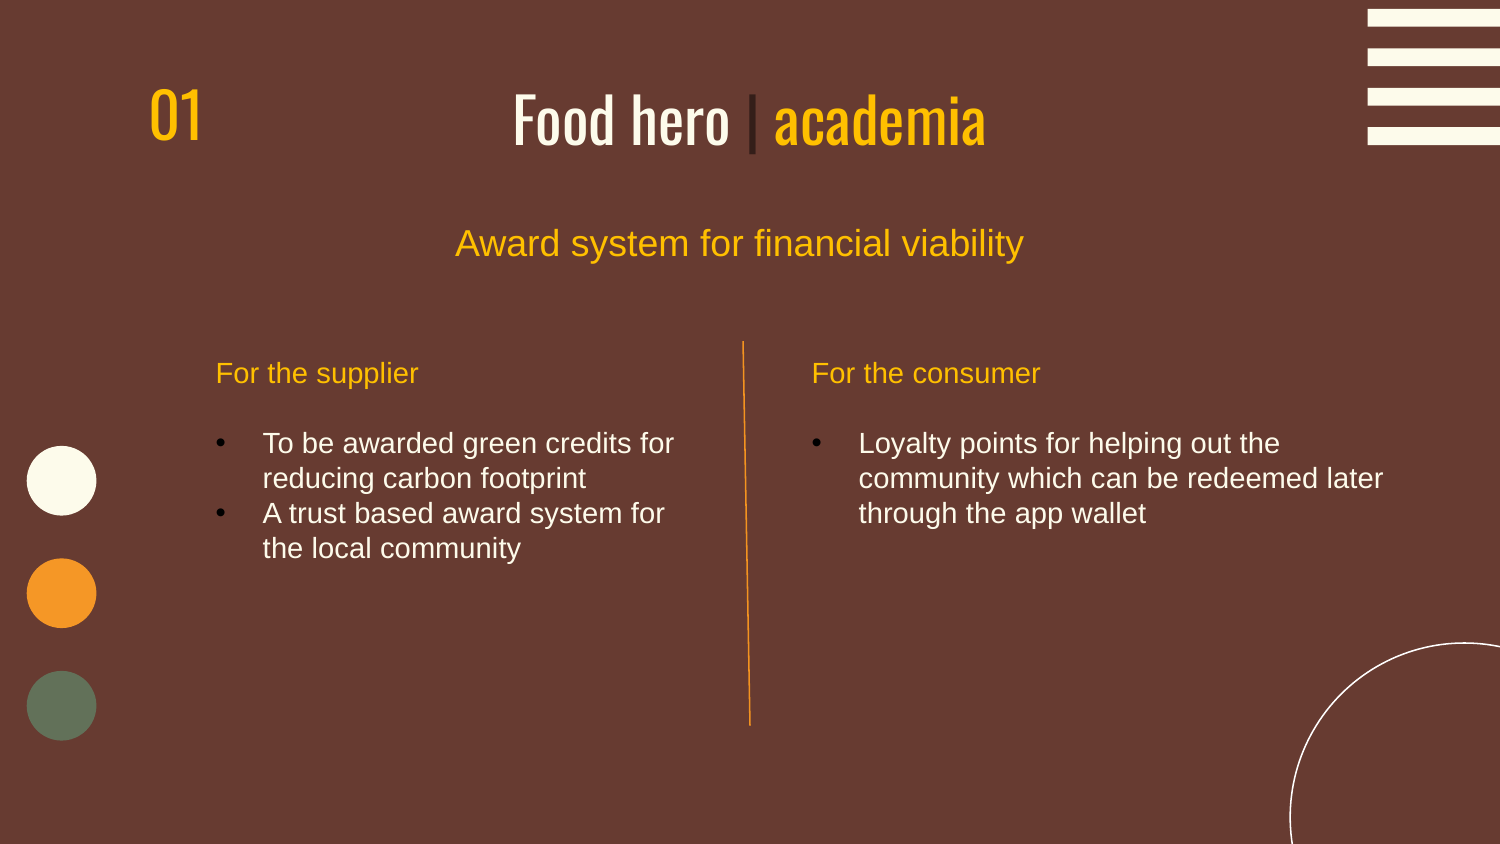

# Food hero | academia
01
Award system for financial viability
For the supplier

To be awarded green credits for reducing carbon footprint
A trust based award system for the local community
For the consumer

Loyalty points for helping out the community which can be redeemed later through the app wallet